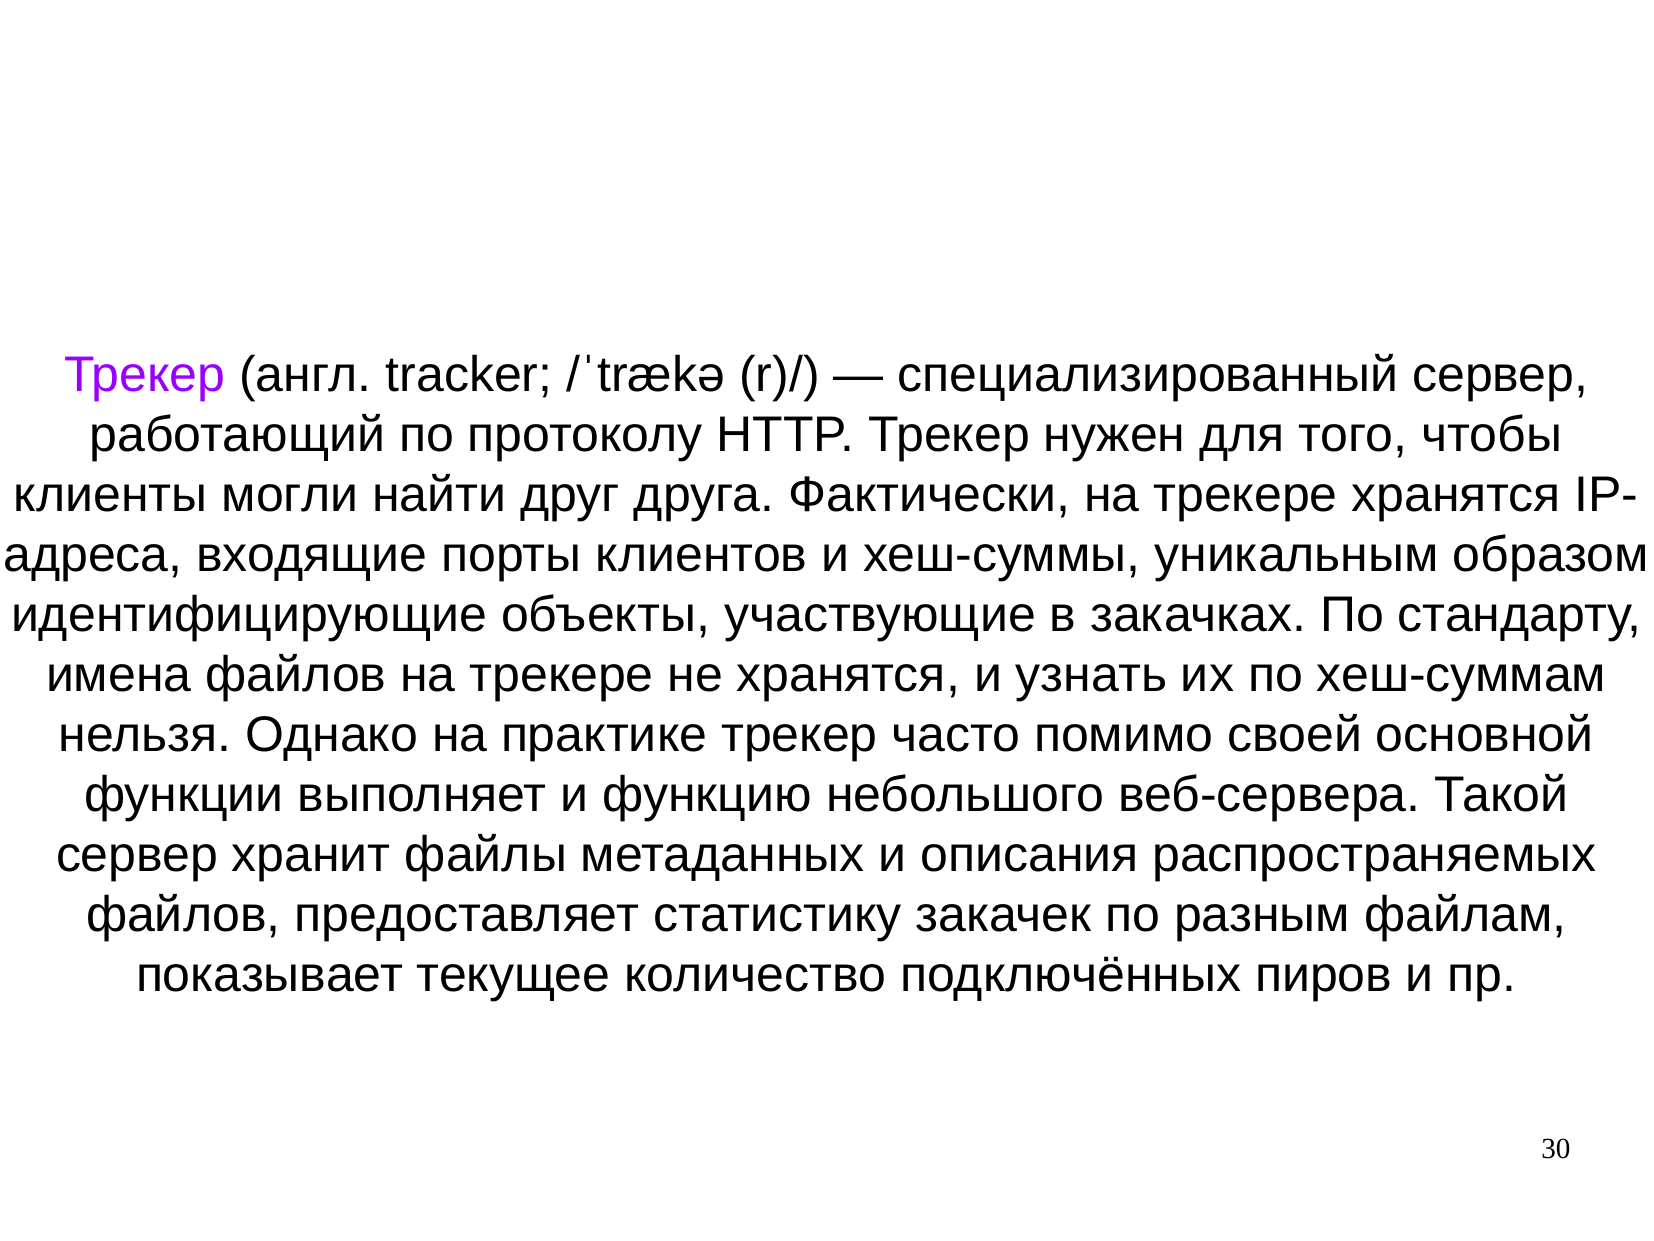

Трекер (англ. tracker; /ˈtrækə (r)/) — специализированный сервер, работающий по протоколу HTTP. Трекер нужен для того, чтобы клиенты могли найти друг друга. Фактически, на трекере хранятся IP-адреса, входящие порты клиентов и хеш-суммы, уникальным образом идентифицирующие объекты, участвующие в закачках. По стандарту, имена файлов на трекере не хранятся, и узнать их по хеш-суммам нельзя. Однако на практике трекер часто помимо своей основной функции выполняет и функцию небольшого веб-сервера. Такой сервер хранит файлы метаданных и описания распространяемых файлов, предоставляет статистику закачек по разным файлам, показывает текущее количество подключённых пиров и пр.

30